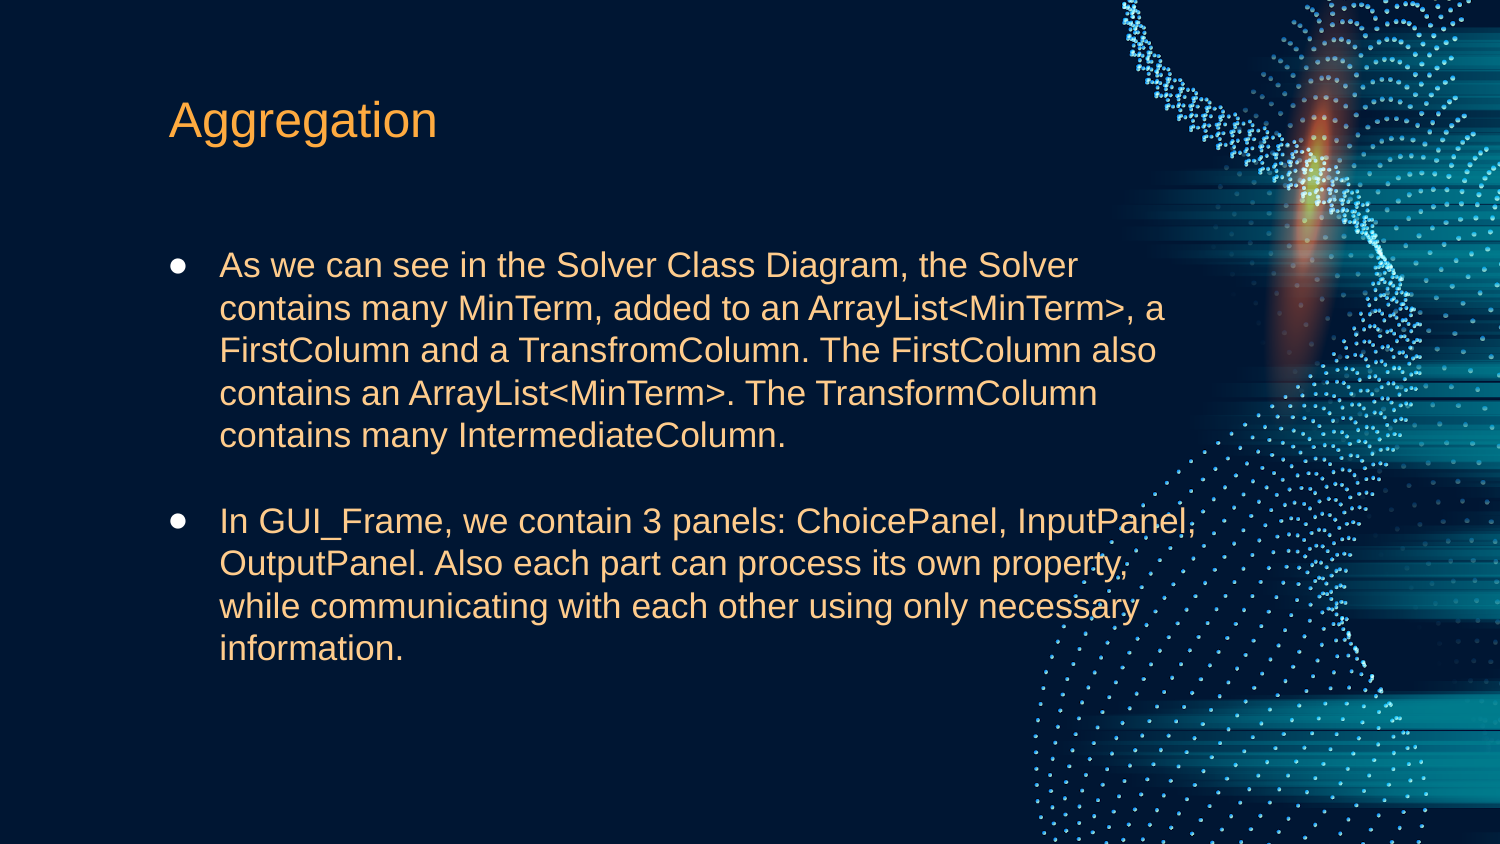

# Aggregation
As we can see in the Solver Class Diagram, the Solver contains many MinTerm, added to an ArrayList<MinTerm>, a FirstColumn and a TransfromColumn. The FirstColumn also contains an ArrayList<MinTerm>. The TransformColumn contains many IntermediateColumn.

In GUI_Frame, we contain 3 panels: ChoicePanel, InputPanel, OutputPanel. Also each part can process its own property, while communicating with each other using only necessary information.